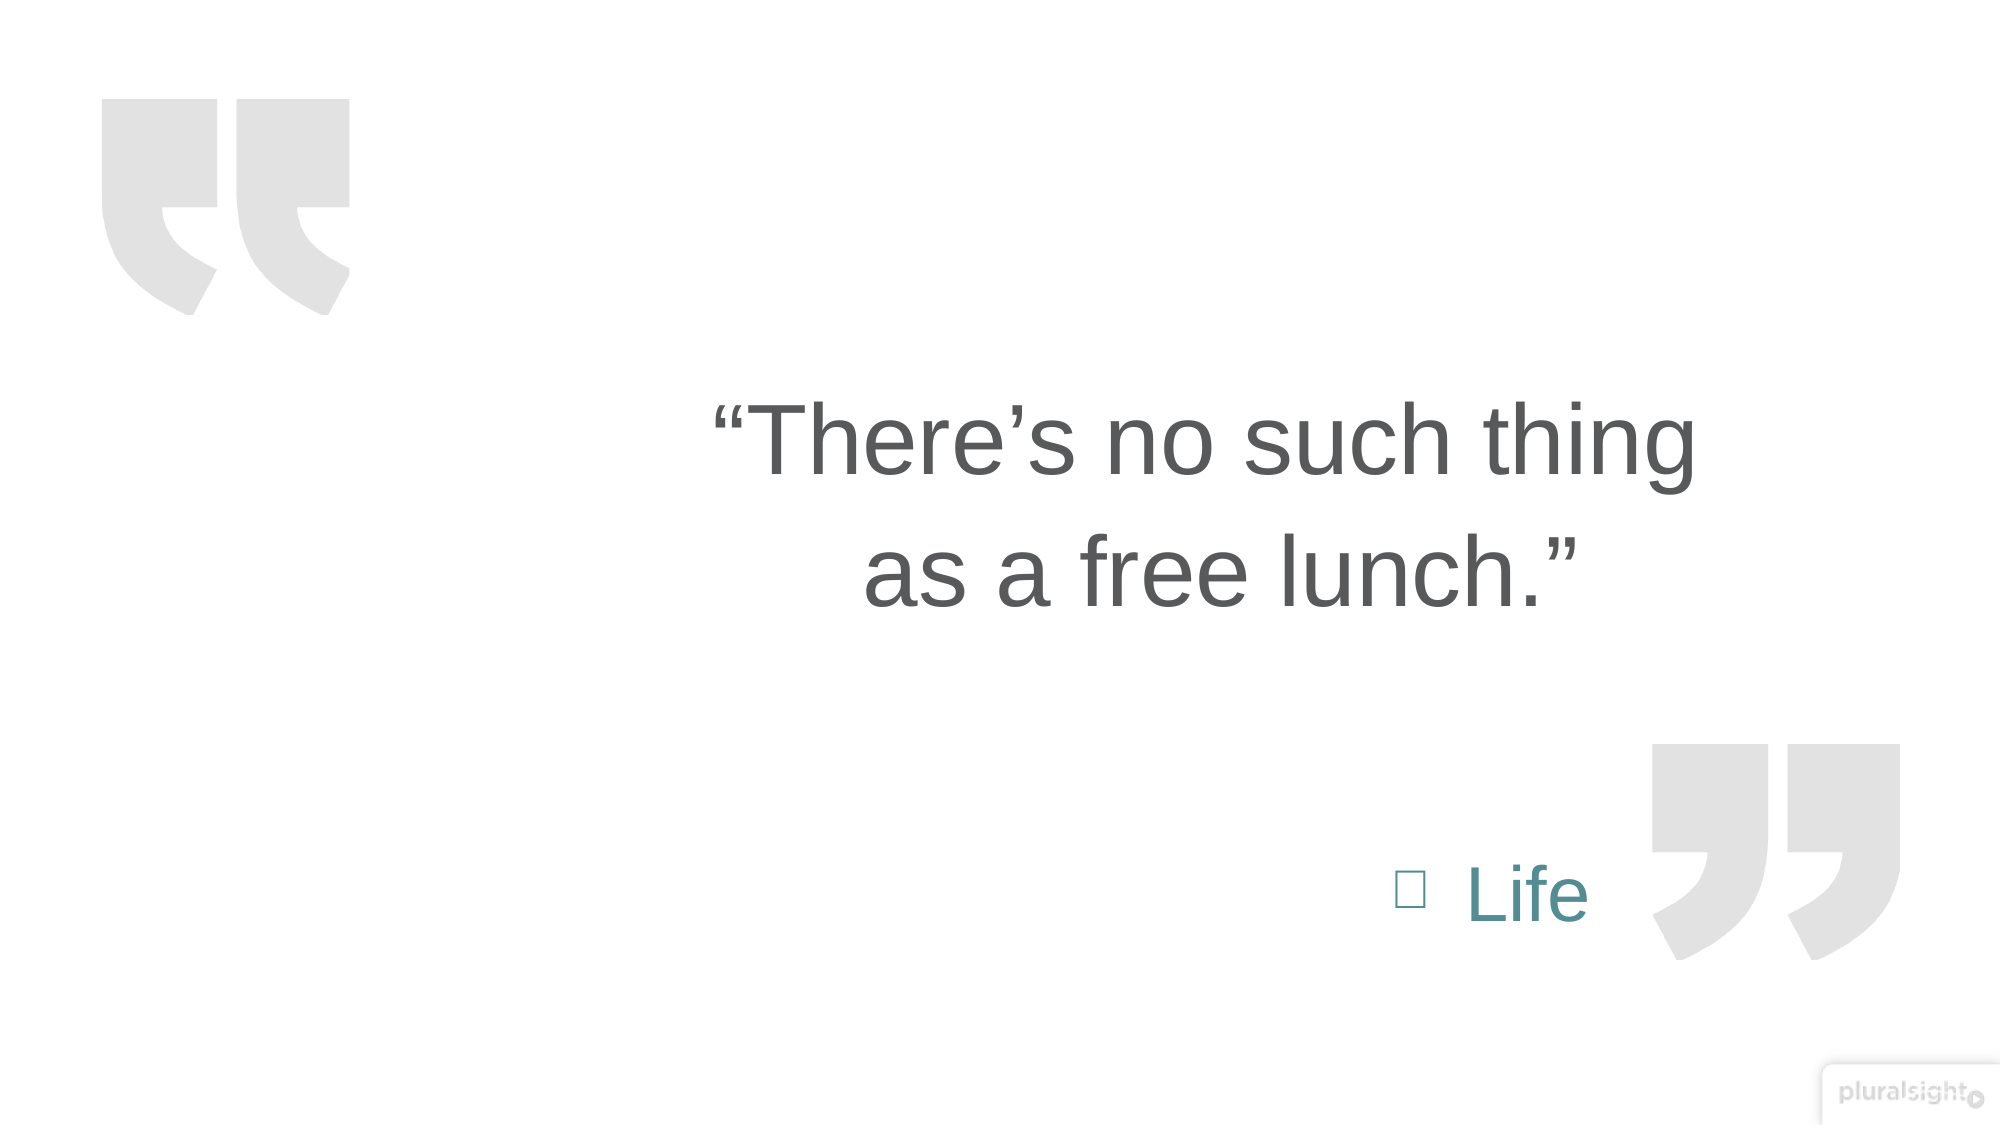

# “There’s no such thing as a free lunch.”
Life